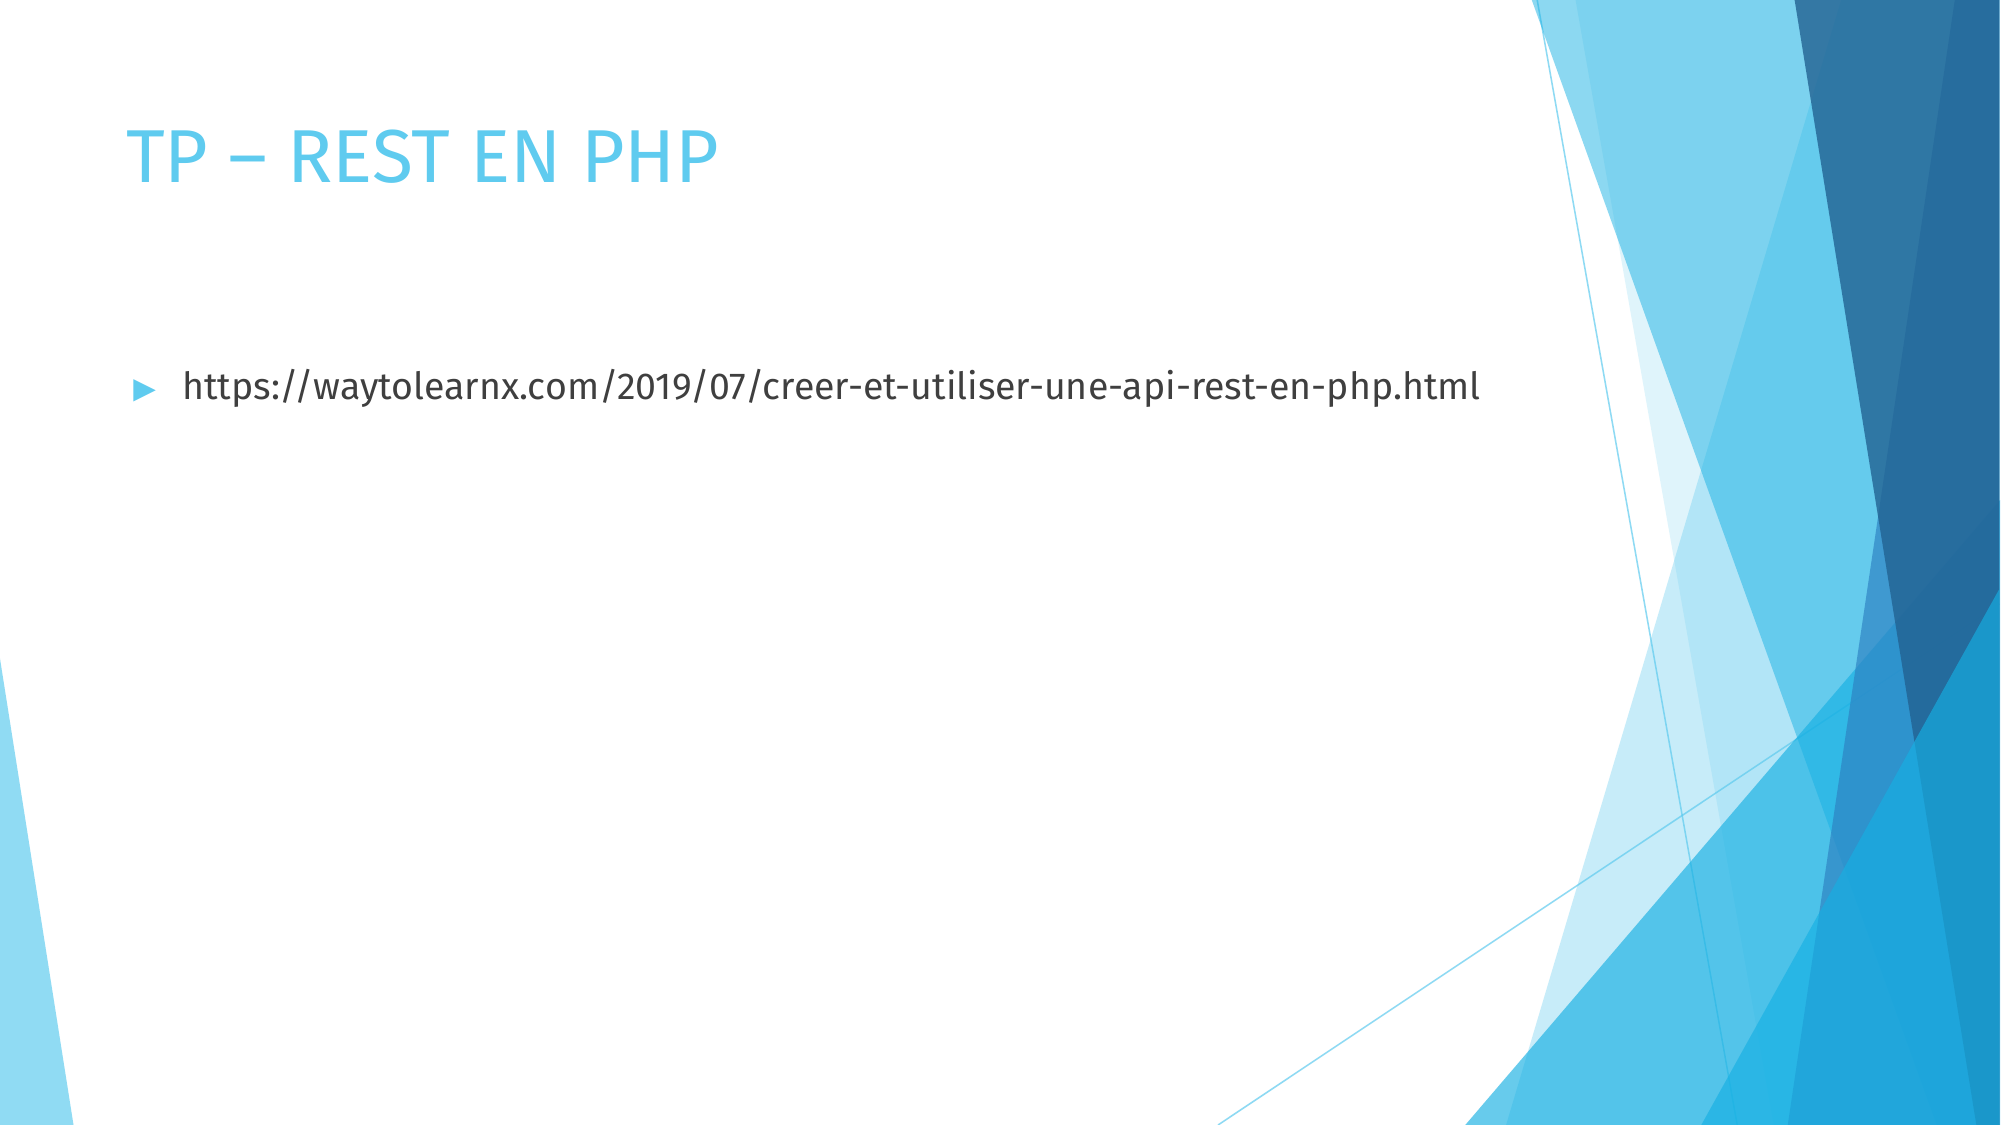

# TP – REST EN PHP
https://waytolearnx.com/2019/07/creer-et-utiliser-une-api-rest-en-php.html